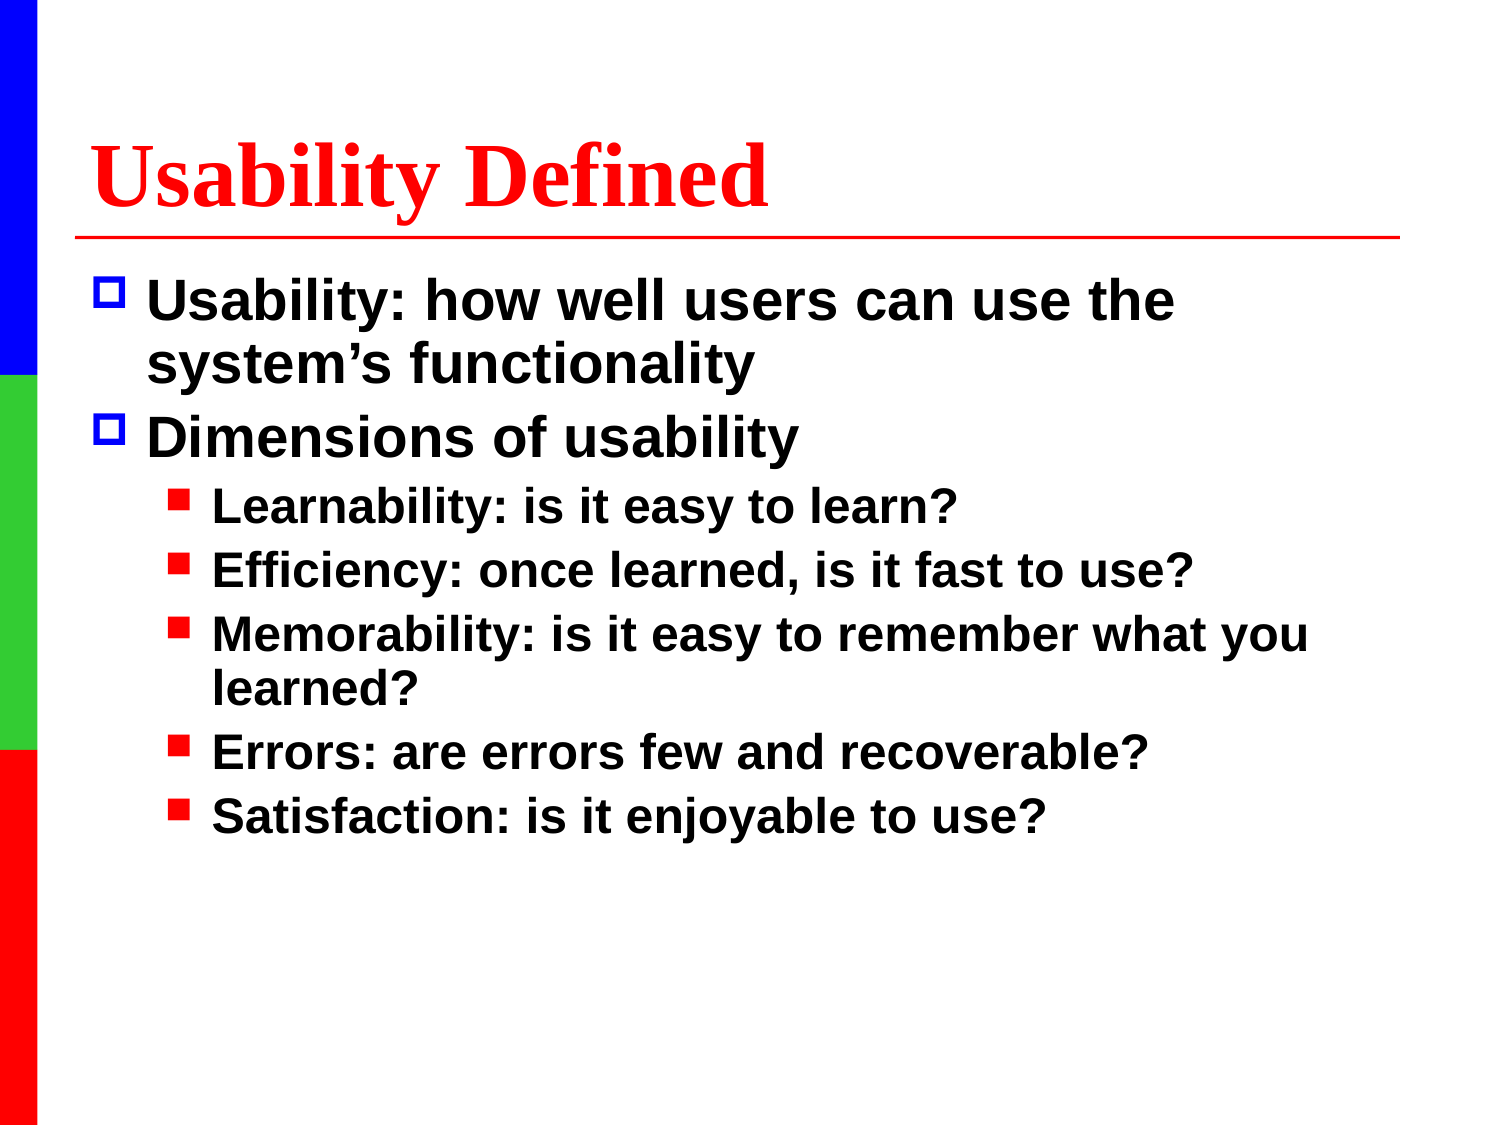

# Usability Defined
Usability: how well users can use the system’s functionality
Dimensions of usability
Learnability: is it easy to learn?
Efficiency: once learned, is it fast to use?
Memorability: is it easy to remember what you learned?
Errors: are errors few and recoverable?
Satisfaction: is it enjoyable to use?
37